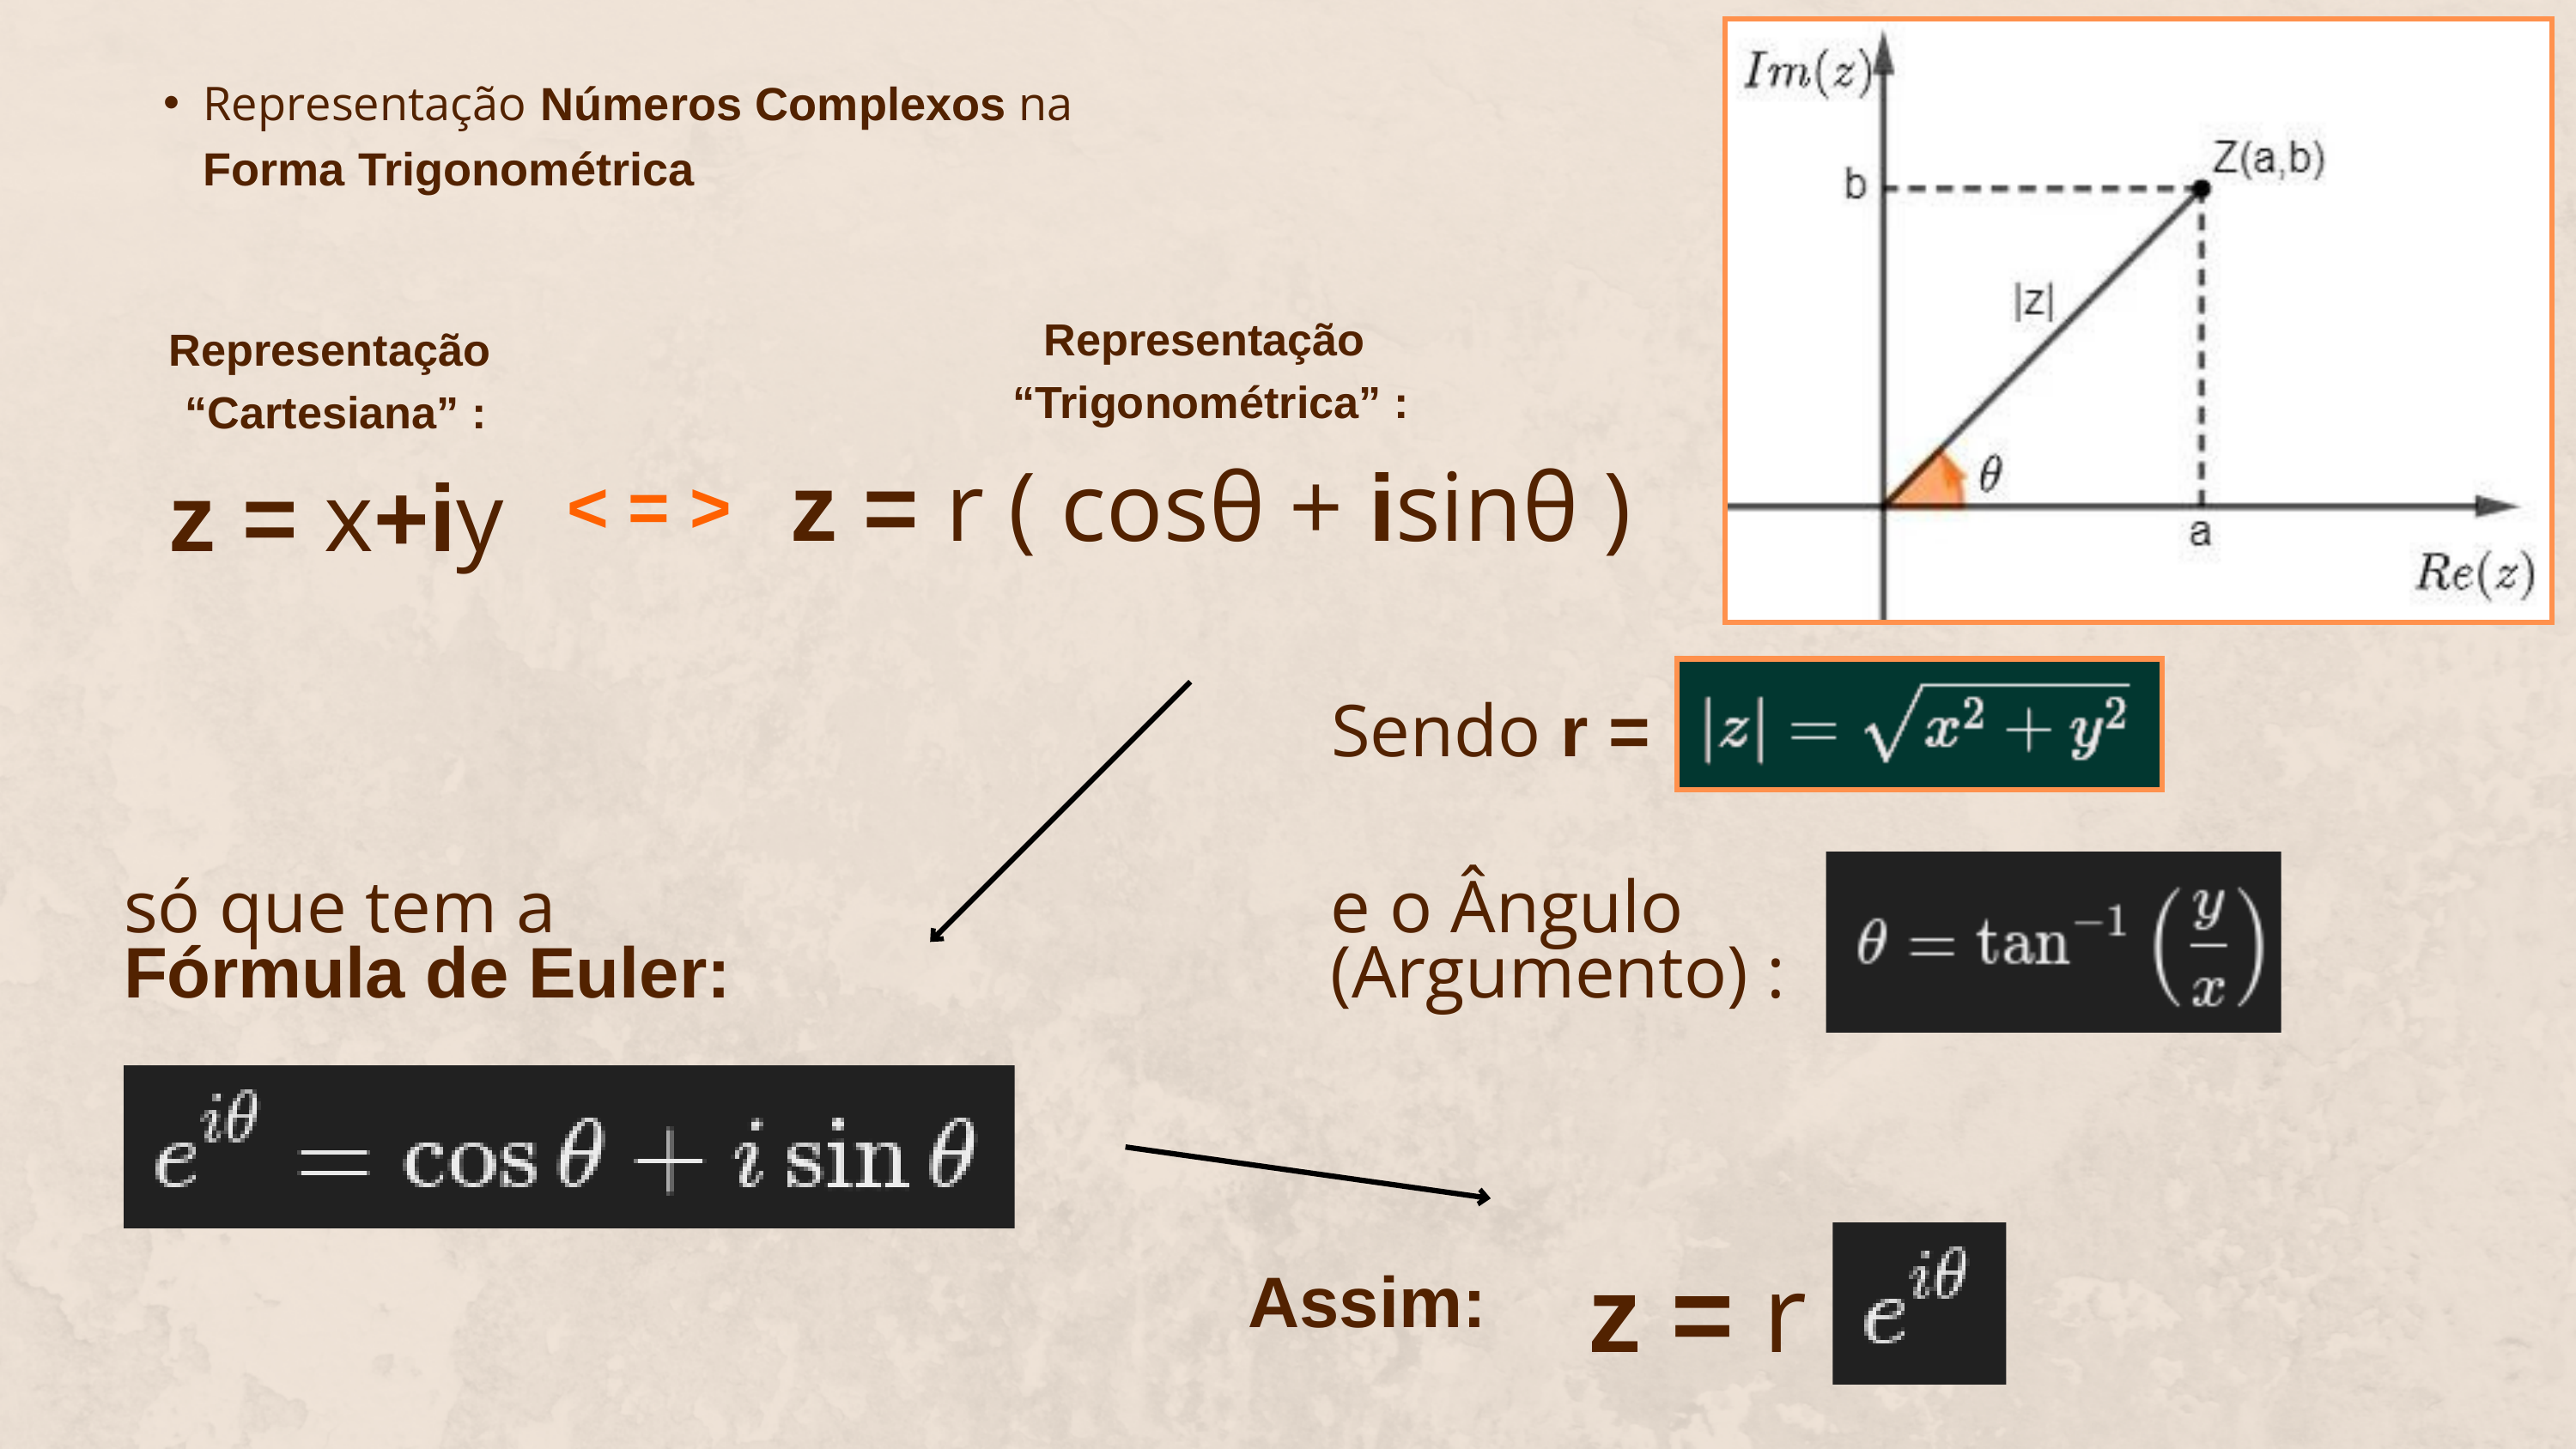

Representação Números Complexos na Forma Trigonométrica
Representação
“Trigonométrica” :
z = r ( cosθ + isinθ )
Representação
“Cartesiana” :
z = x+iy
< = >

Sendo r =

só que tem a
Fórmula de Euler:
e o Ângulo
(Argumento) :

z = r
Assim: